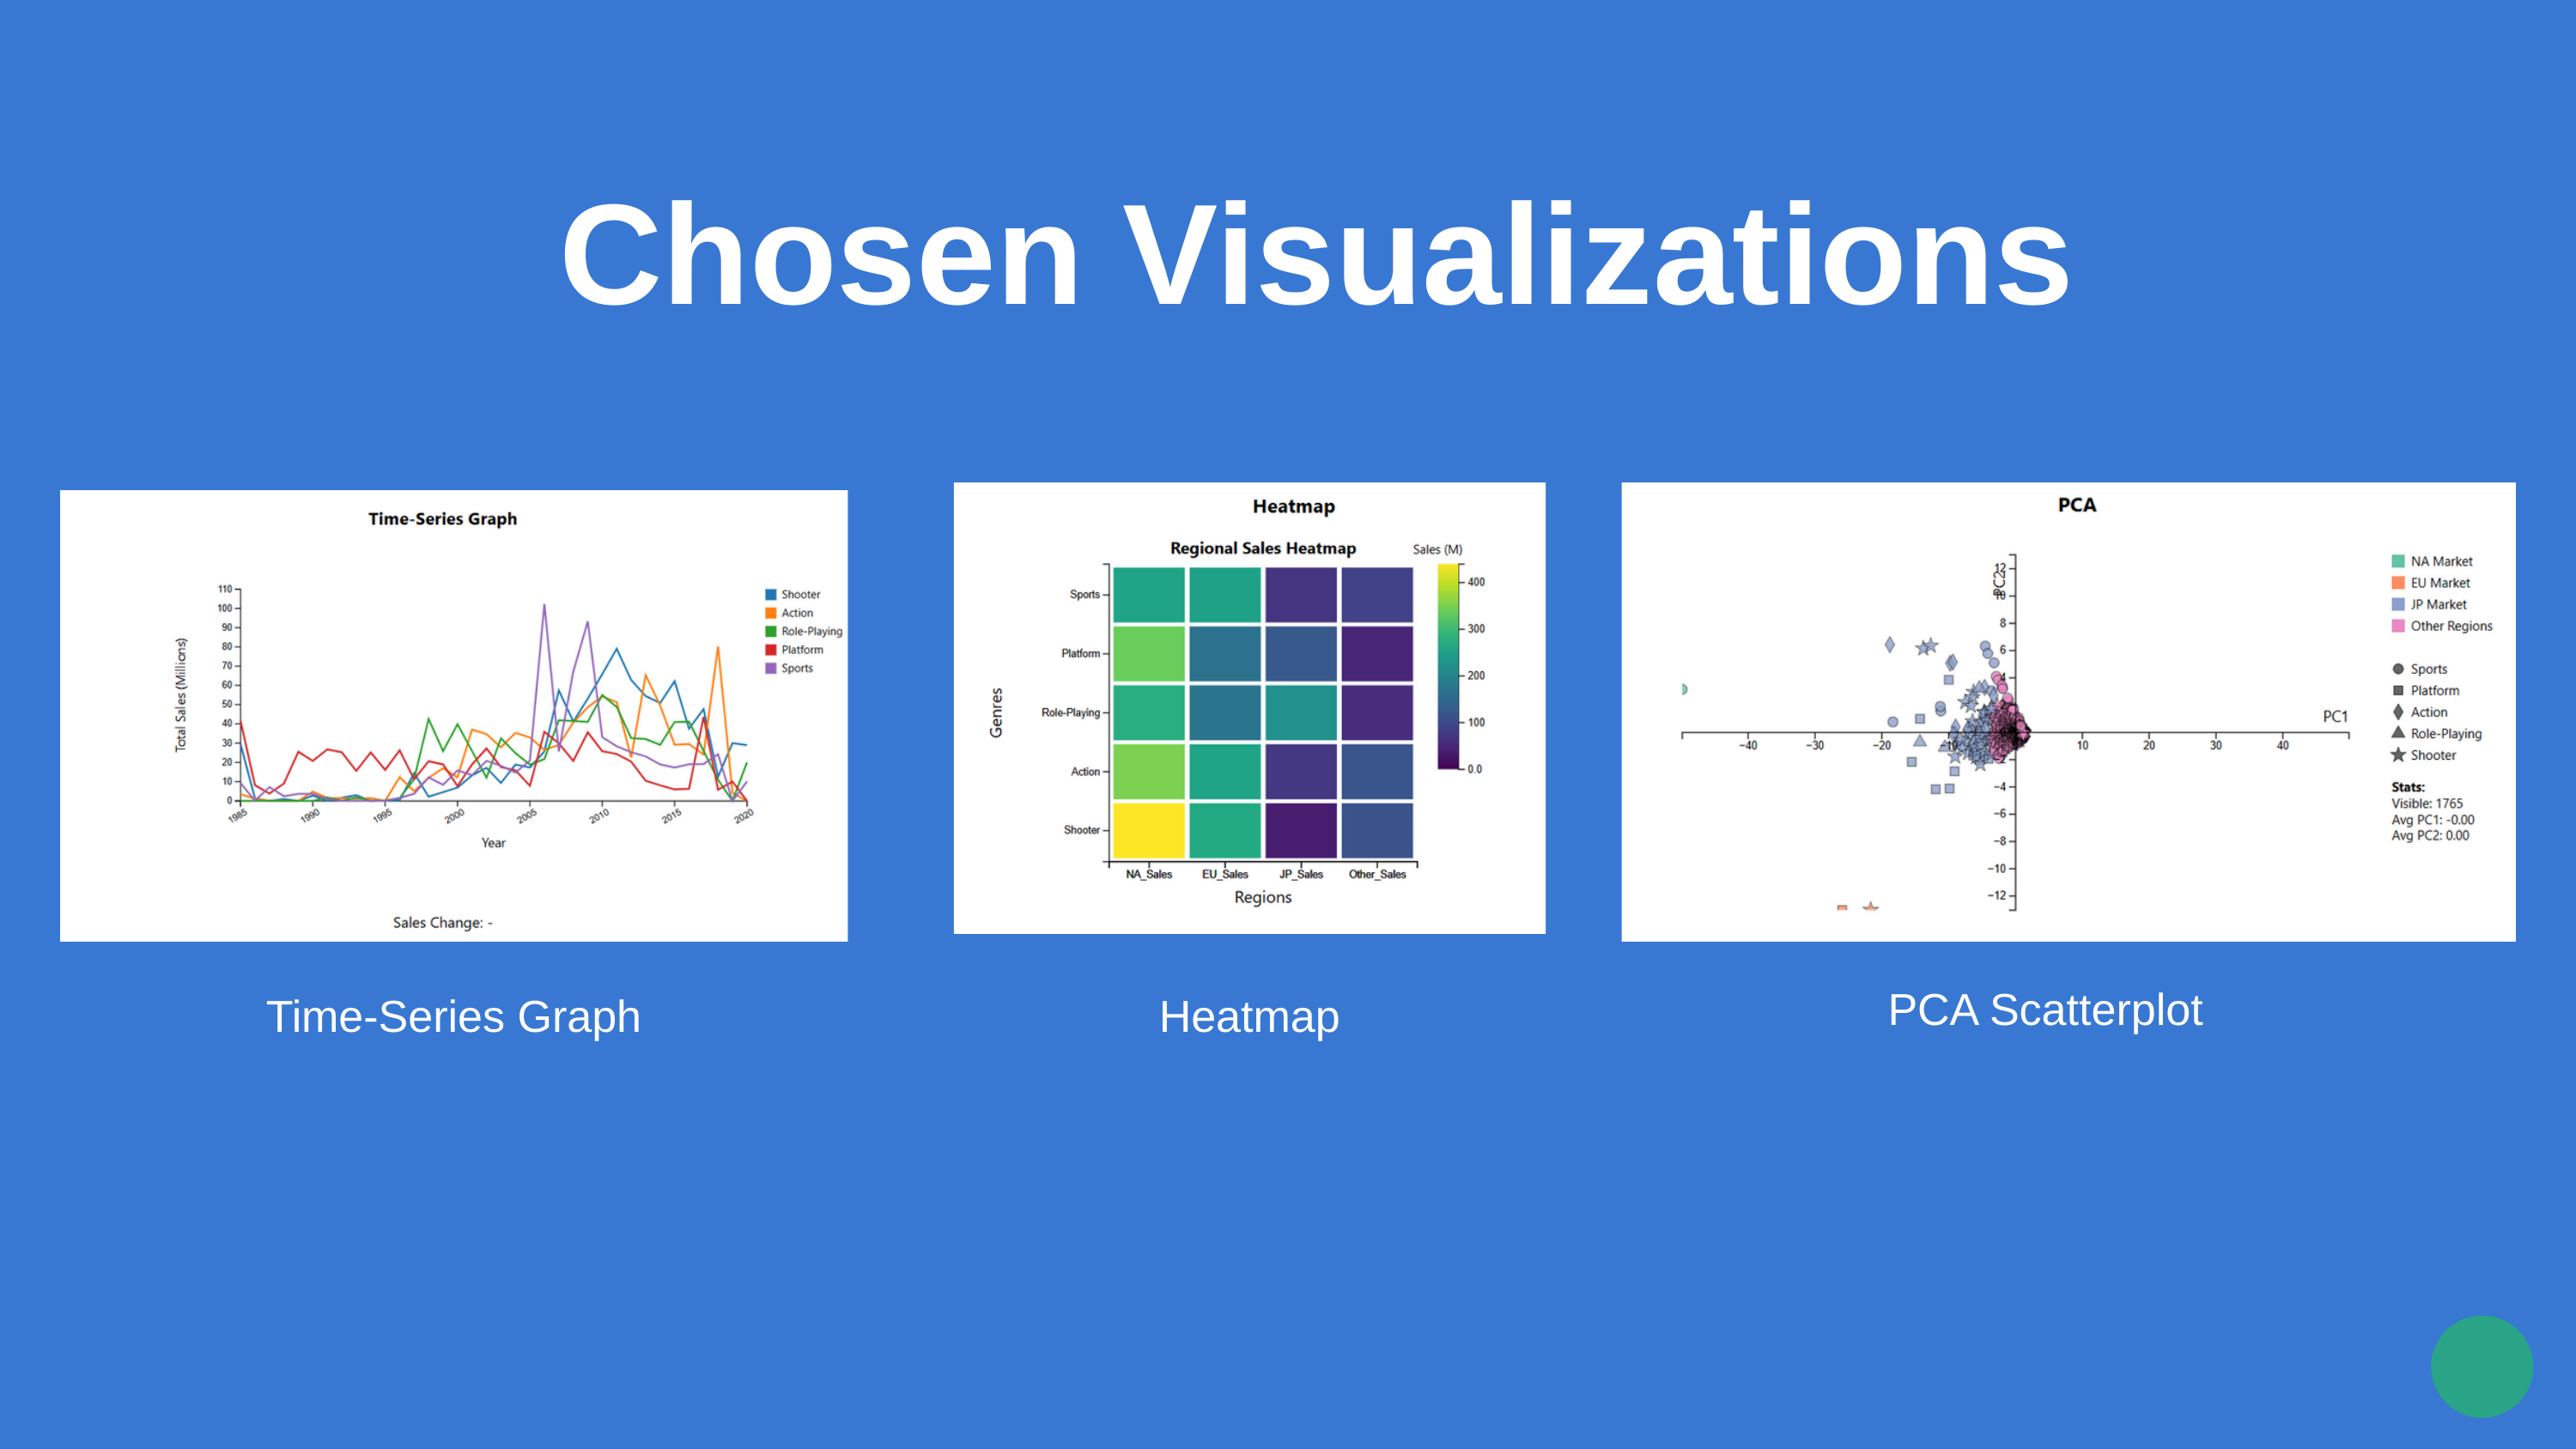

Chosen Visualizations

PCA Scatterplot
Time-Series Graph
Heatmap